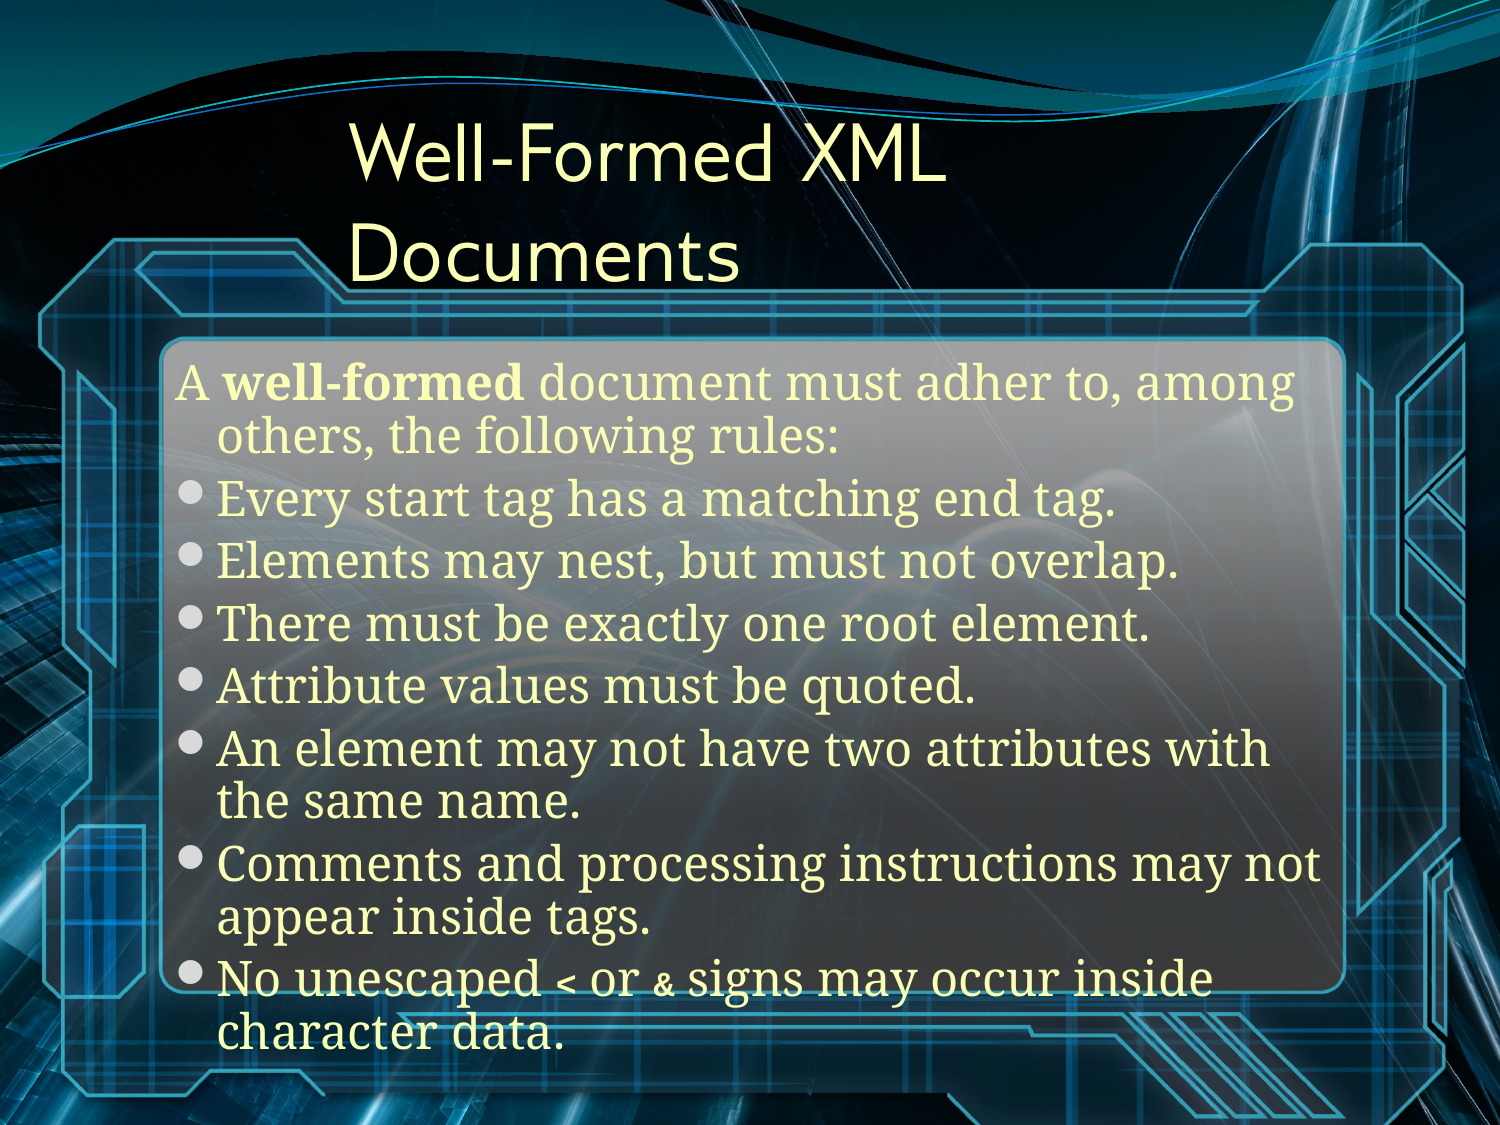

# Well-Formed XML Documents
A well-formed document must adher to, among others, the following rules:
Every start tag has a matching end tag.
Elements may nest, but must not overlap.
There must be exactly one root element.
Attribute values must be quoted.
An element may not have two attributes with the same name.
Comments and processing instructions may not appear inside tags.
No unescaped < or & signs may occur inside character data.